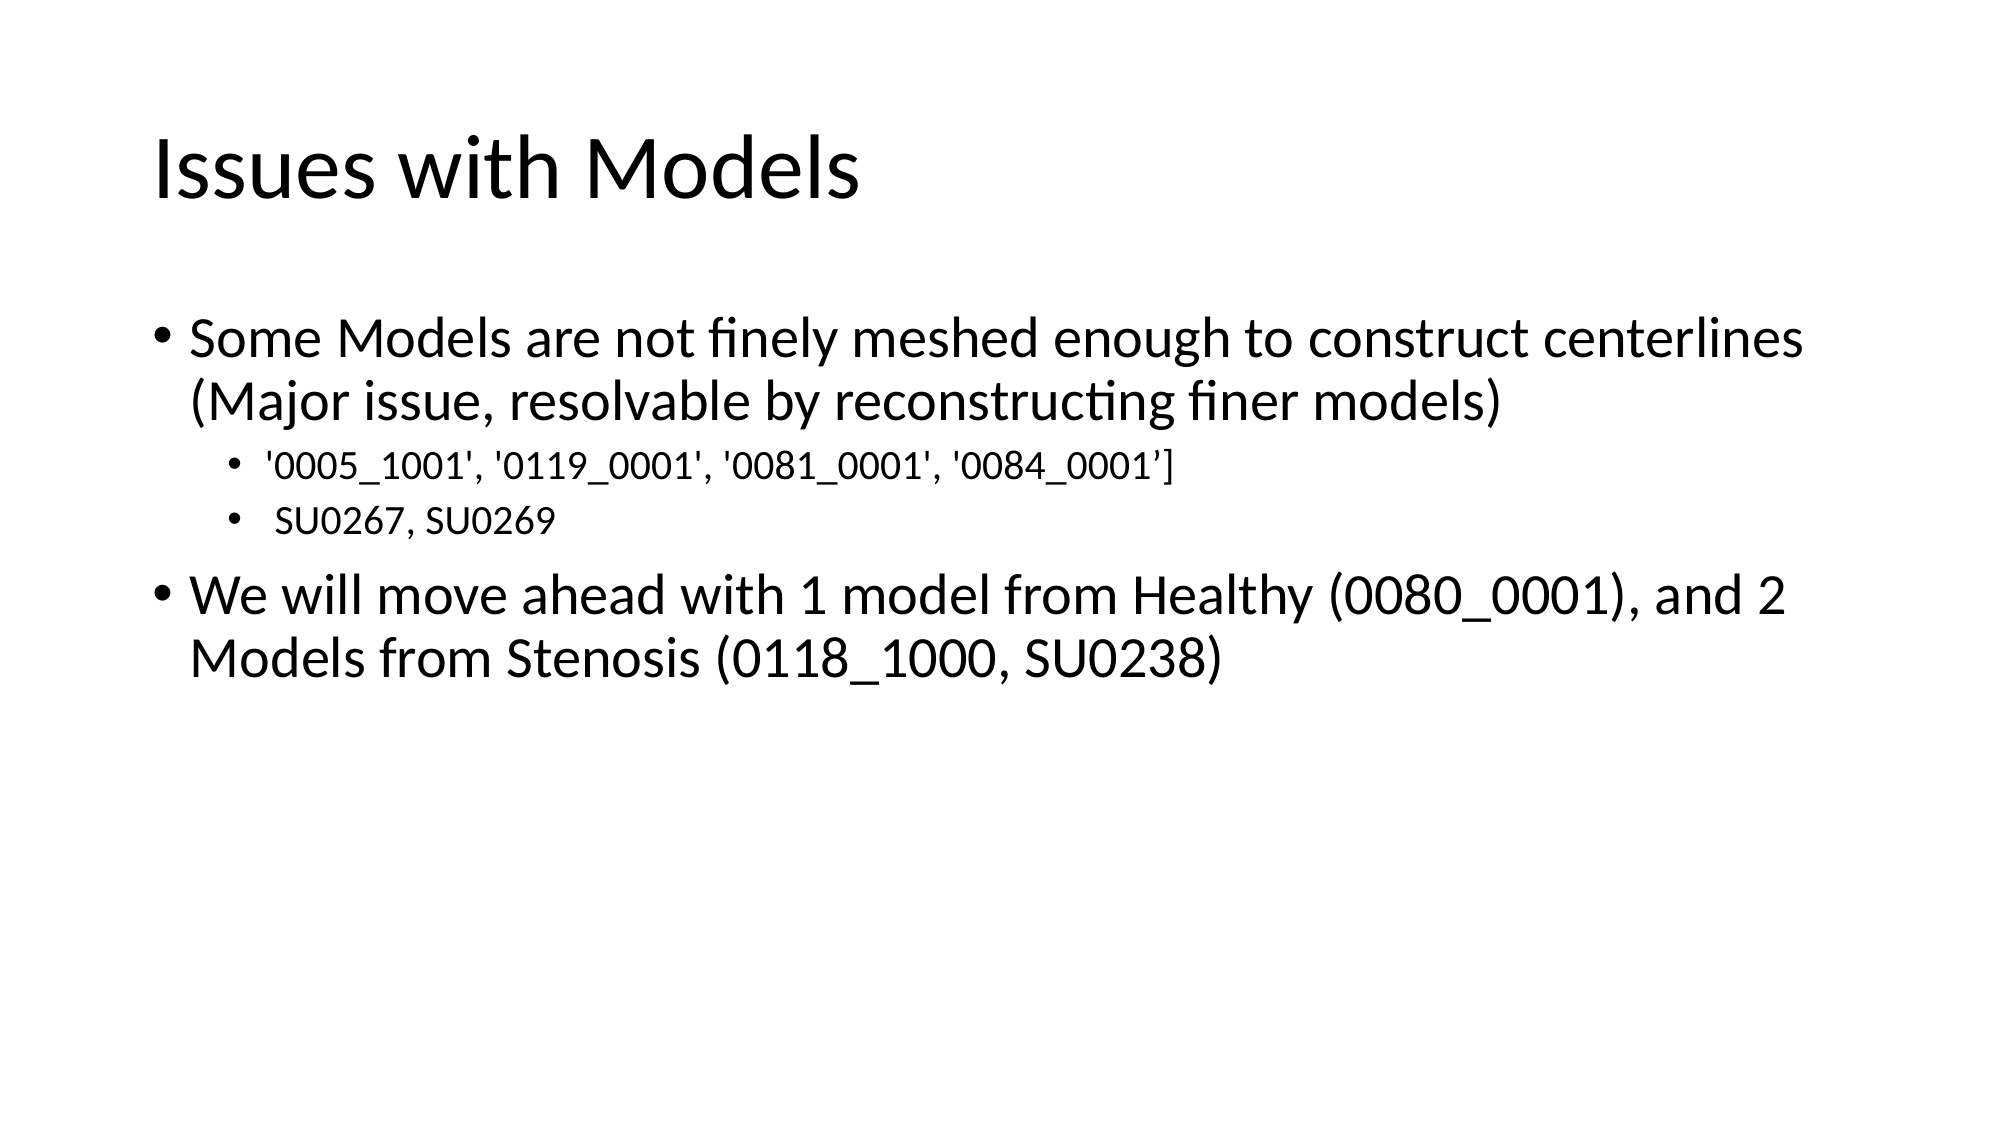

# Issues with Models
Some Models are not finely meshed enough to construct centerlines (Major issue, resolvable by reconstructing finer models)
'0005_1001', '0119_0001', '0081_0001', '0084_0001’]
 SU0267, SU0269
We will move ahead with 1 model from Healthy (0080_0001), and 2 Models from Stenosis (0118_1000, SU0238)